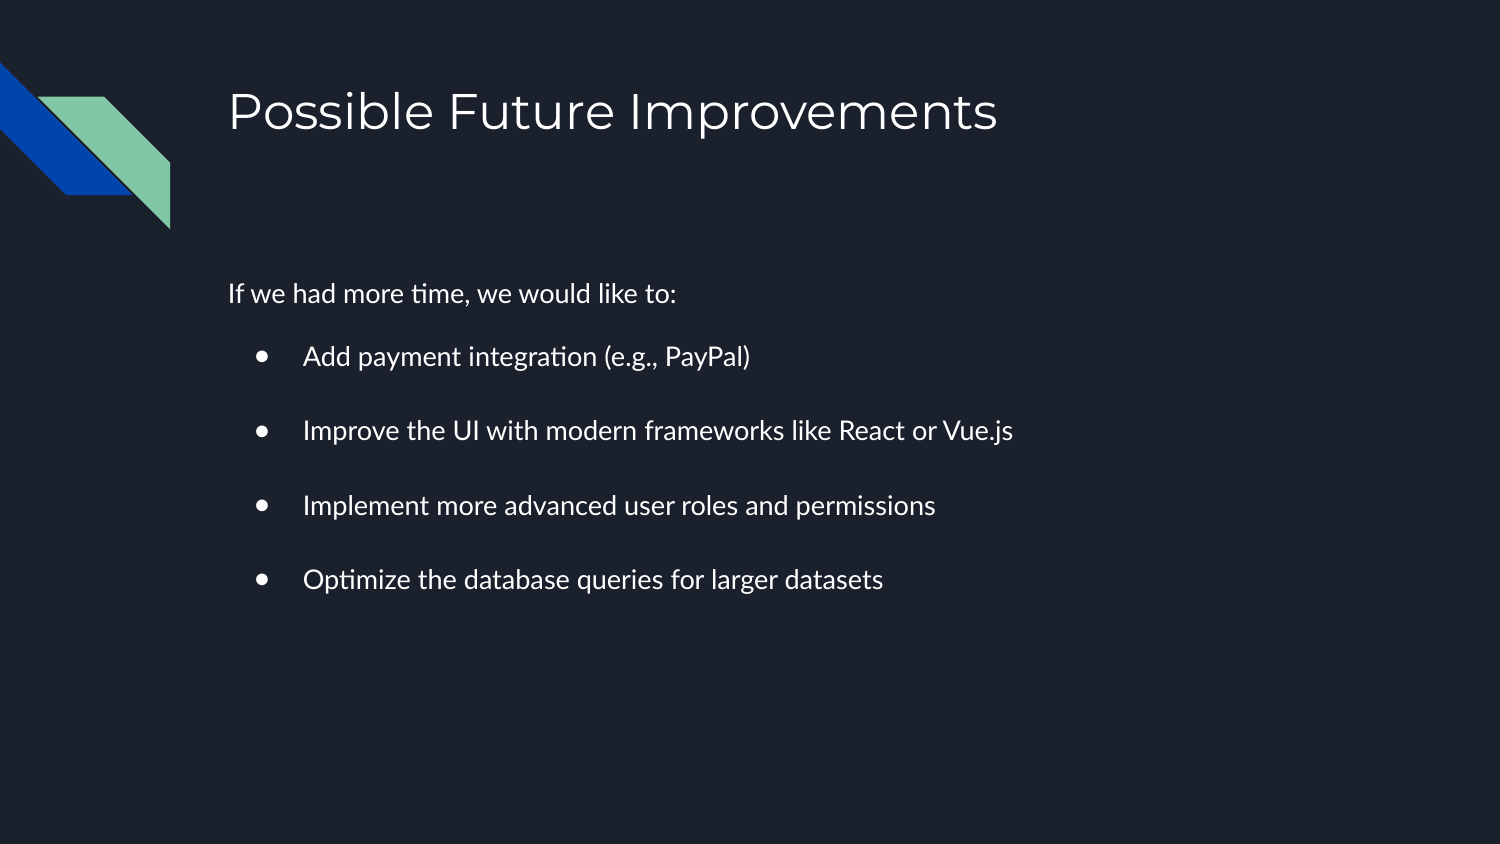

# Possible Future Improvements
If we had more time, we would like to:
Add payment integration (e.g., PayPal)
Improve the UI with modern frameworks like React or Vue.js
Implement more advanced user roles and permissions
Optimize the database queries for larger datasets